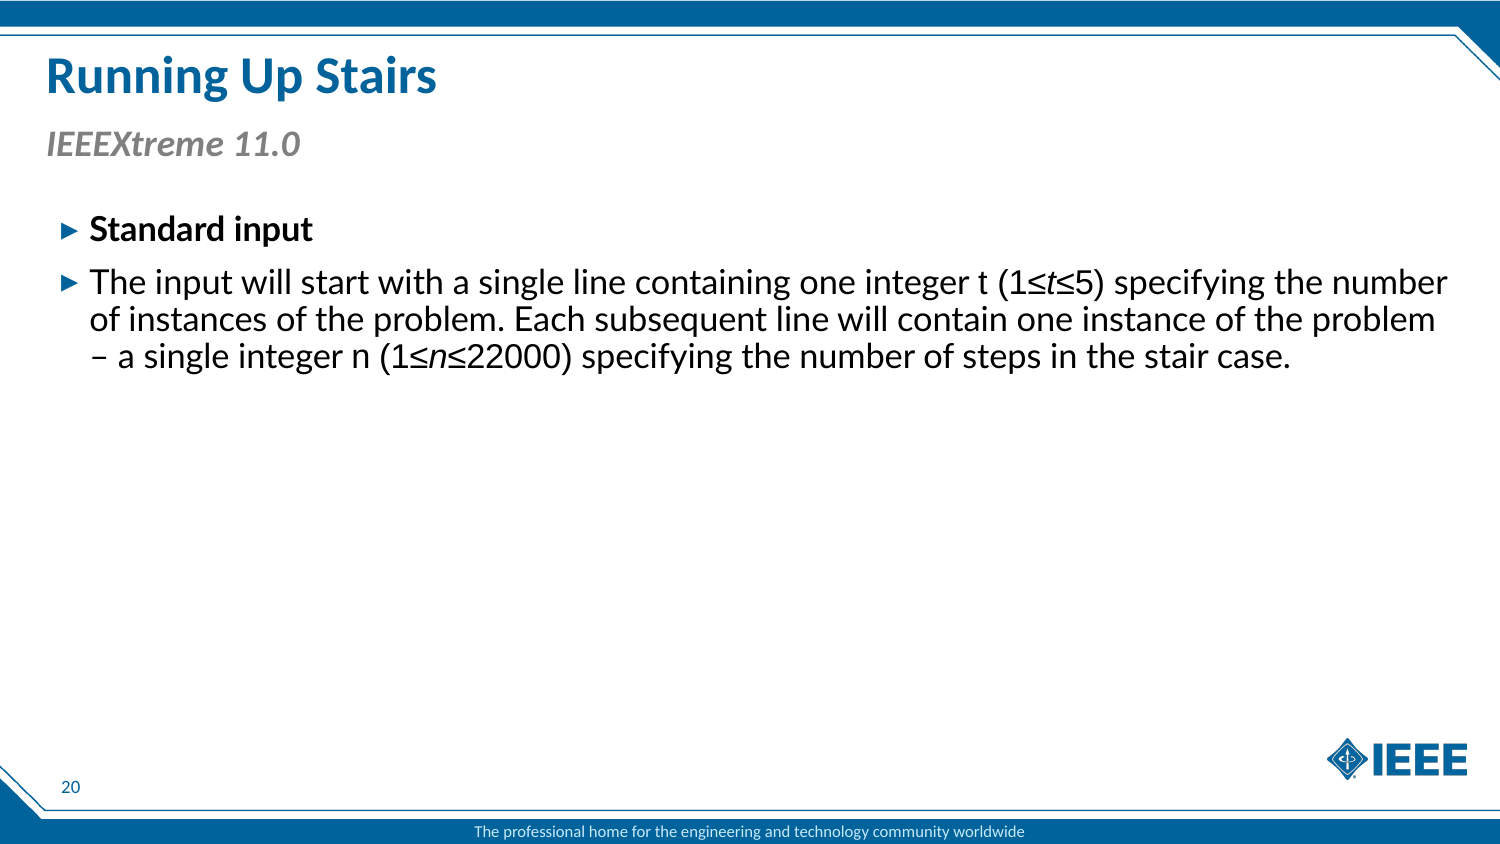

# Running Up Stairs
IEEEXtreme 11.0
Standard input
The input will start with a single line containing one integer t (1≤t≤5) specifying the number of instances of the problem. Each subsequent line will contain one instance of the problem – a single integer n (1≤n≤22000) specifying the number of steps in the stair case.
20